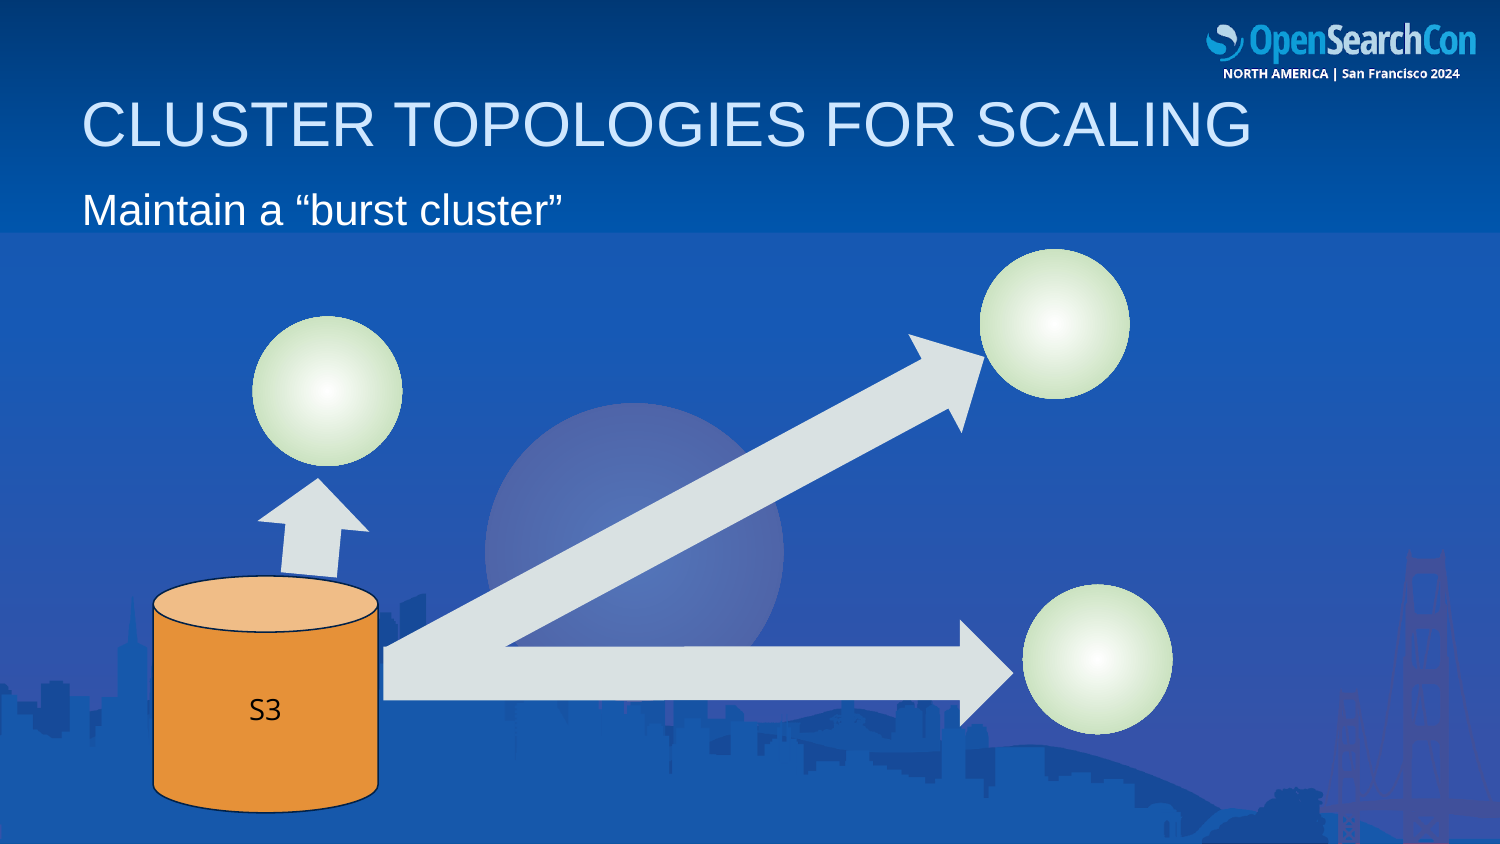

# Cluster Topologies for Scaling
Maintain a “burst cluster”

S3